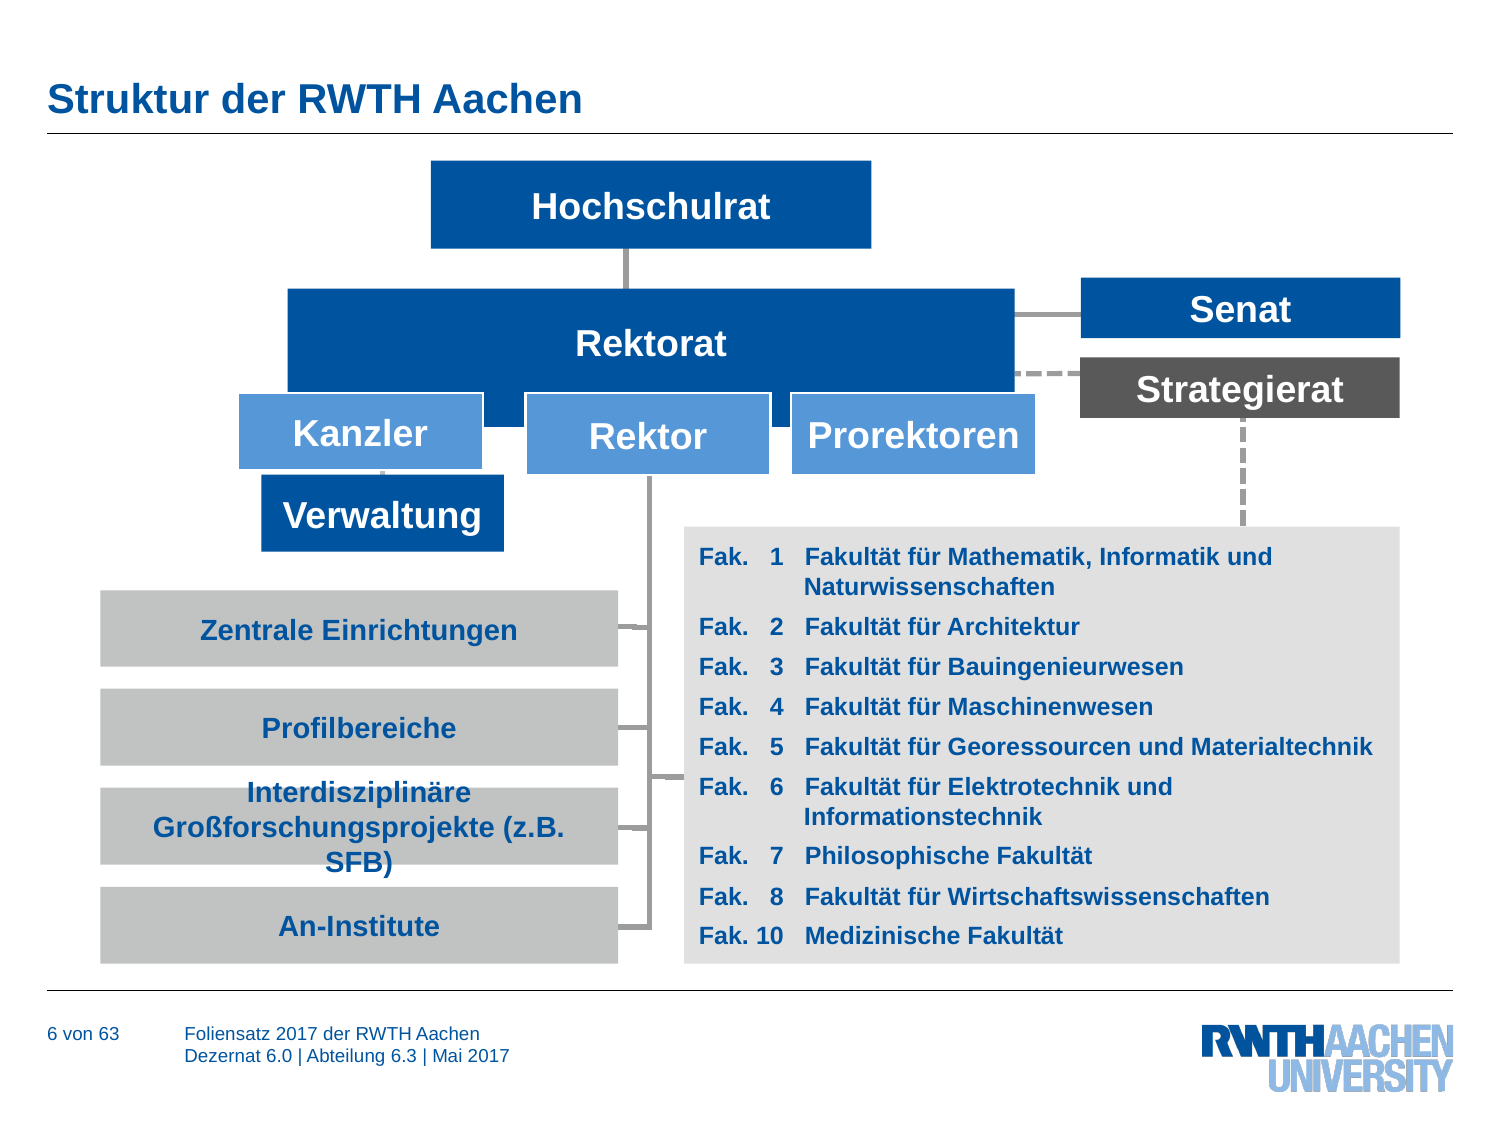

# Struktur der RWTH Aachen
Hochschulrat
Senat
Rektorat
Verwaltung
Fak.   1   Fakultät für Mathematik, Informatik und
               Naturwissenschaften

Fak.   2   Fakultät für Architektur

Fak.   3   Fakultät für Bauingenieurwesen

Fak.   4   Fakultät für Maschinenwesen

Fak.   5   Fakultät für Georessourcen und Materialtechnik

Fak.   6   Fakultät für Elektrotechnik und
               Informationstechnik

Fak.   7   Philosophische Fakultät

Fak.   8   Fakultät für Wirtschaftswissenschaften

Fak. 10   Medizinische Fakultät
Zentrale Einrichtungen
Profilbereiche
Interdisziplinäre Großforschungsprojekte (z.B. SFB)
An-Institute
Strategierat
Prorektoren
Kanzler
Rektor
6 von 63